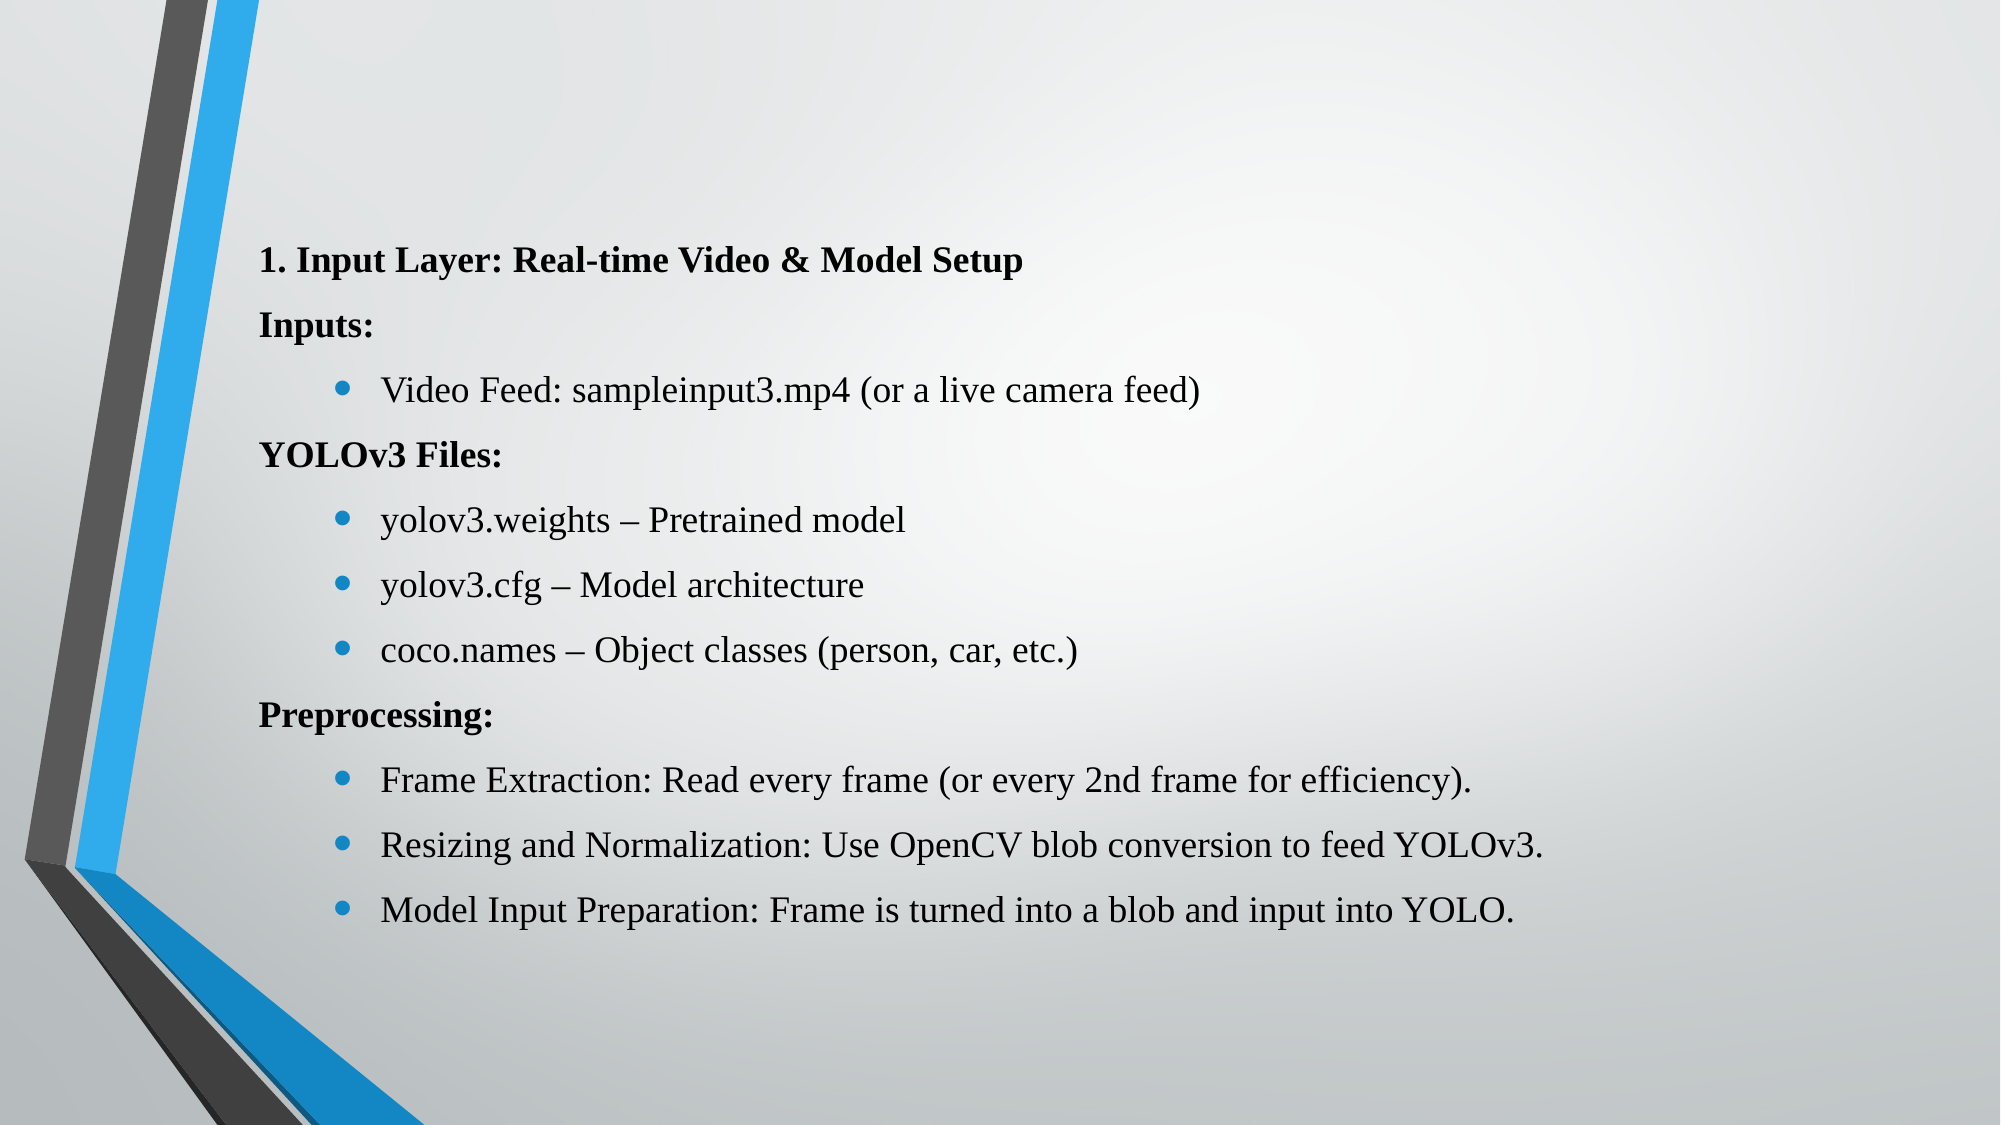

#
1. Input Layer: Real-time Video & Model Setup
Inputs:
Video Feed: sampleinput3.mp4 (or a live camera feed)
YOLOv3 Files:
yolov3.weights – Pretrained model
yolov3.cfg – Model architecture
coco.names – Object classes (person, car, etc.)
Preprocessing:
Frame Extraction: Read every frame (or every 2nd frame for efficiency).
Resizing and Normalization: Use OpenCV blob conversion to feed YOLOv3.
Model Input Preparation: Frame is turned into a blob and input into YOLO.